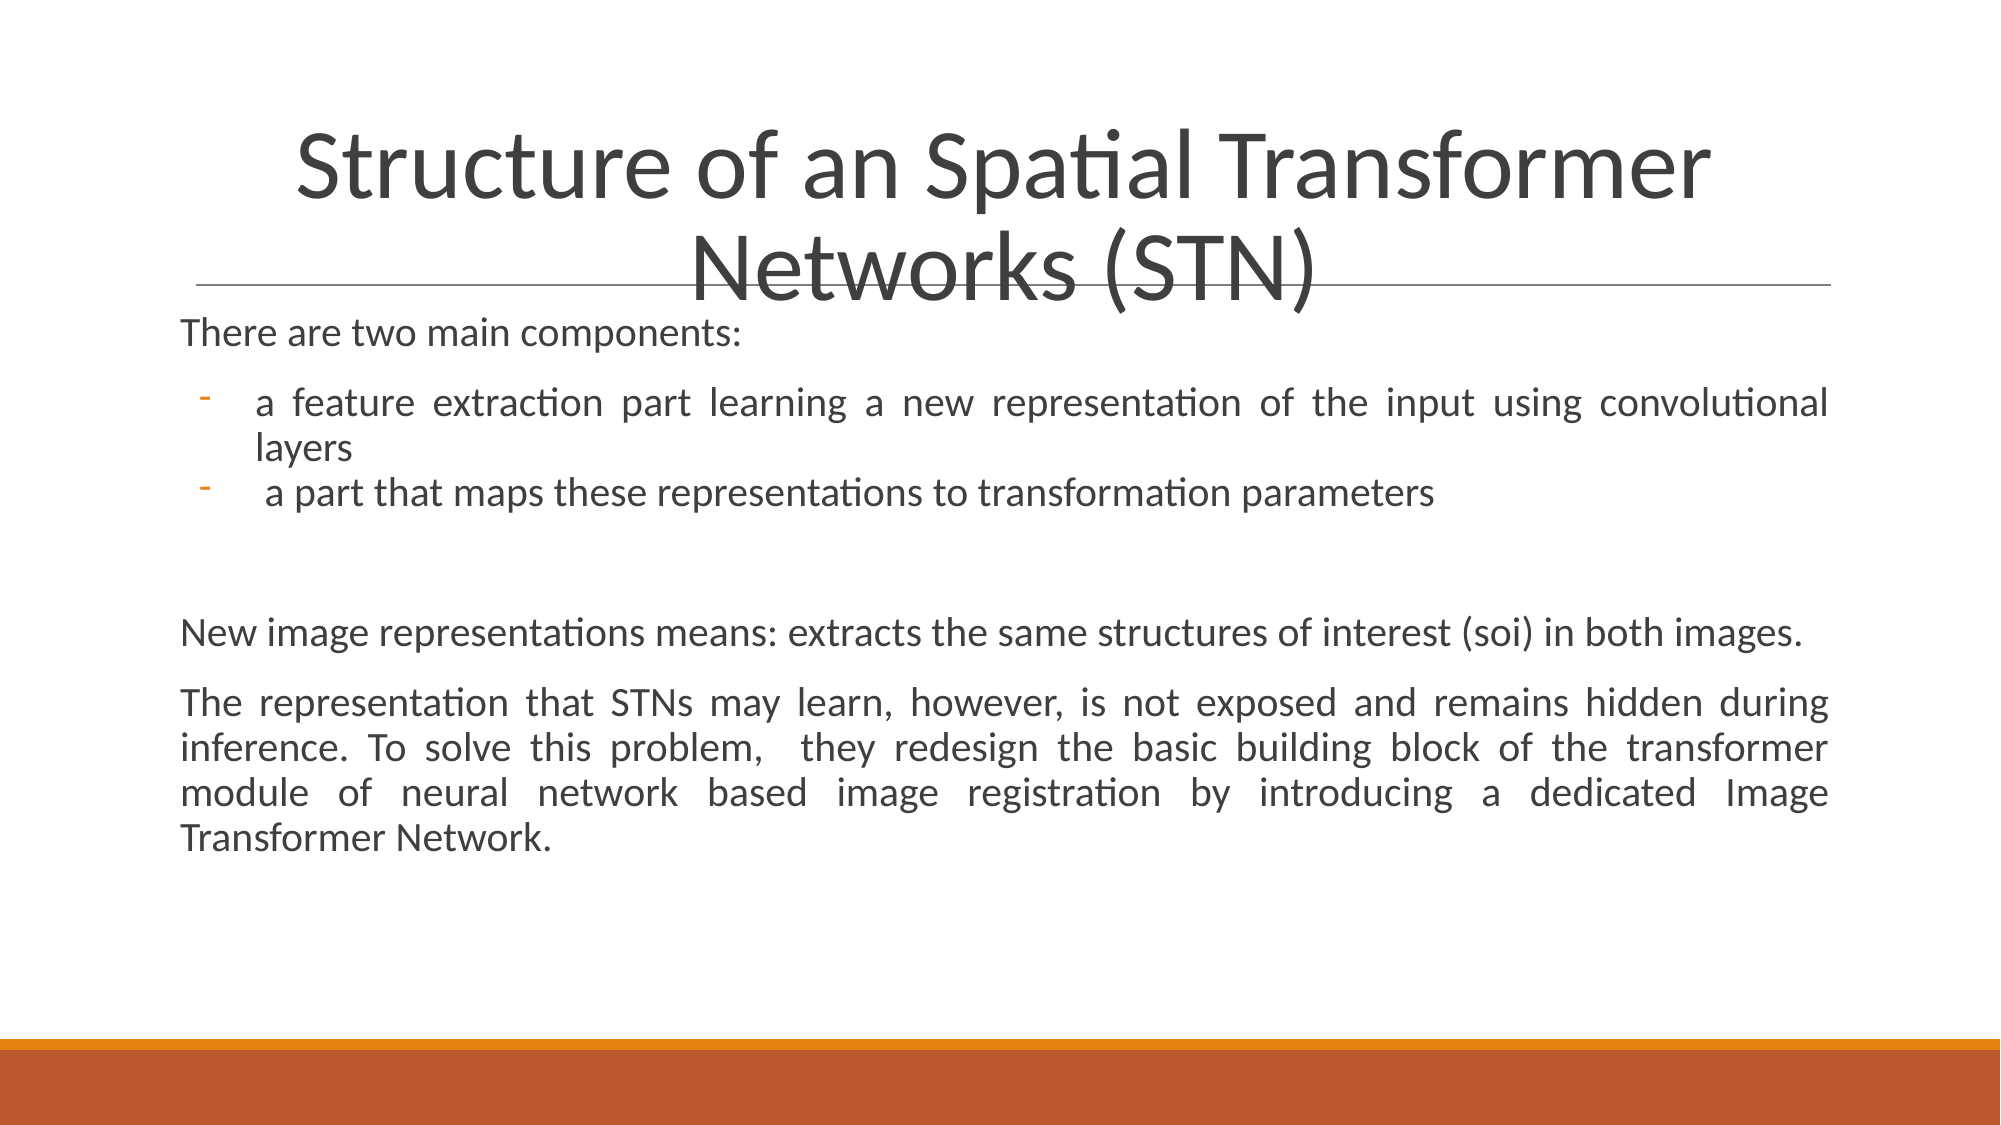

# Structure of an Spatial Transformer Networks (STN)

There are two main components:
a feature extraction part learning a new representation of the input using convolutional layers
 a part that maps these representations to transformation parameters

New image representations means: extracts the same structures of interest (soi) in both images.
The representation that STNs may learn, however, is not exposed and remains hidden during inference. To solve this problem,  they redesign the basic building block of the transformer module of neural network based image registration by introducing a dedicated Image Transformer Network.
12